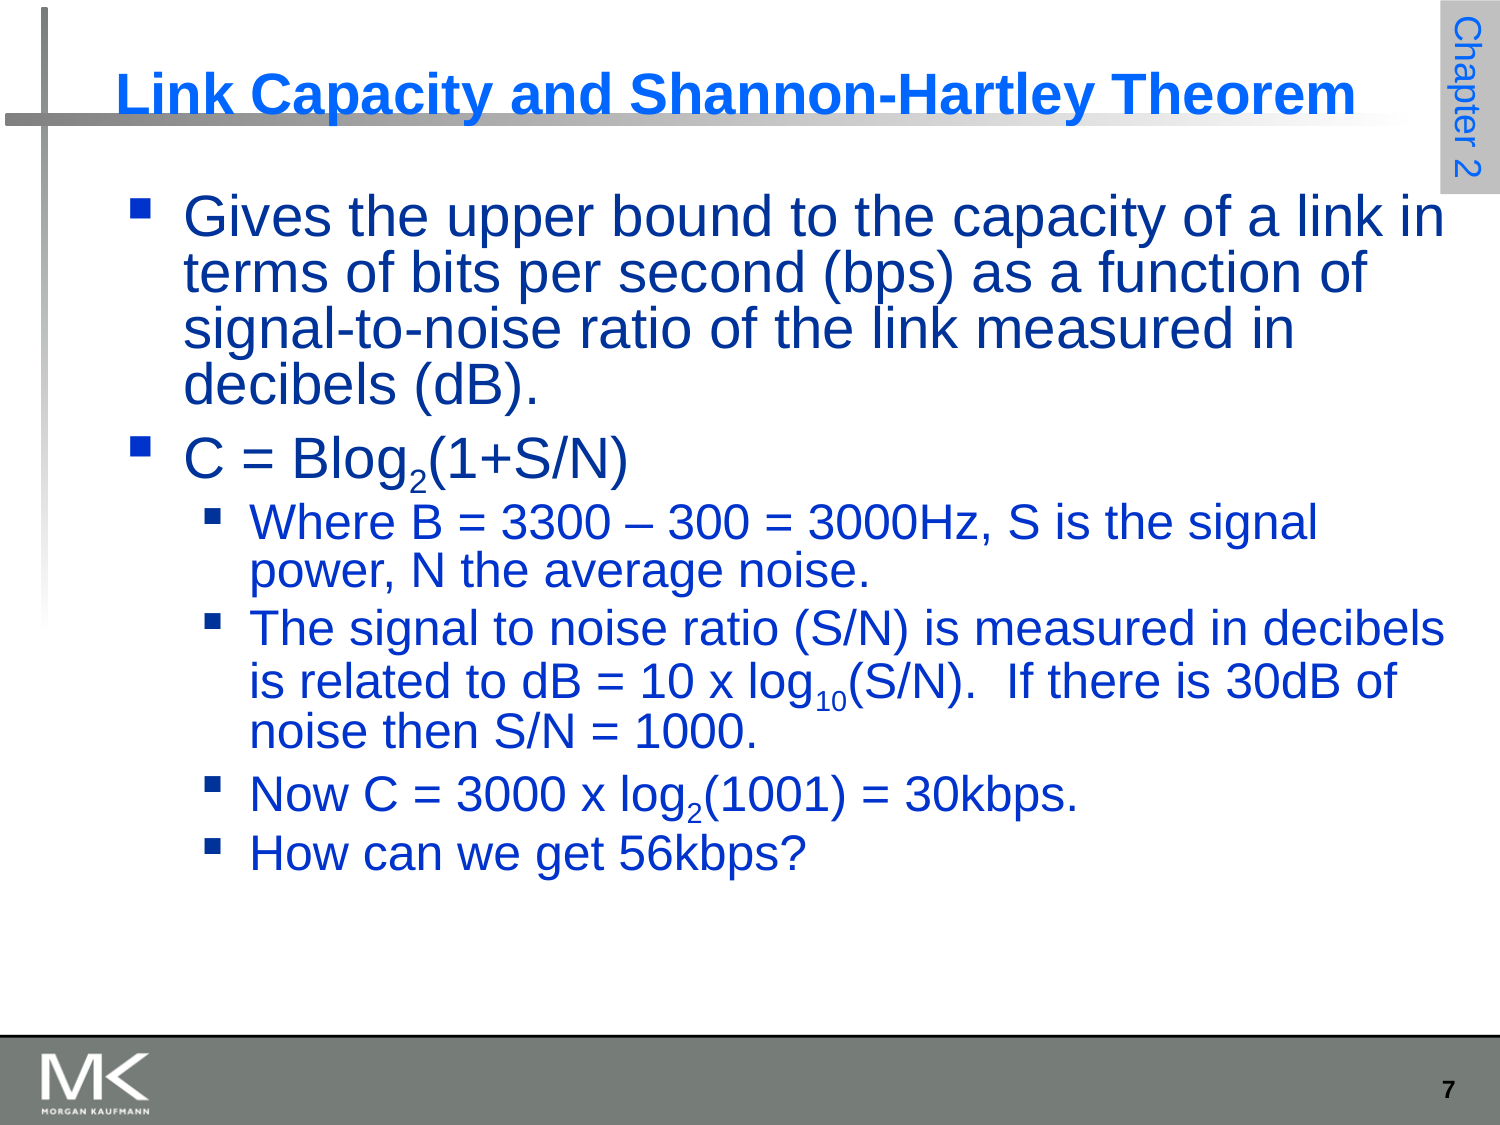

# Link Capacity and Shannon-Hartley Theorem
Gives the upper bound to the capacity of a link in terms of bits per second (bps) as a function of signal-to-noise ratio of the link measured in decibels (dB).
C = Blog2(1+S/N)
Where B = 3300 – 300 = 3000Hz, S is the signal power, N the average noise.
The signal to noise ratio (S/N) is measured in decibels is related to dB = 10 x log10(S/N).  If there is 30dB of noise then S/N = 1000.
Now C = 3000 x log2(1001) = 30kbps.
How can we get 56kbps?